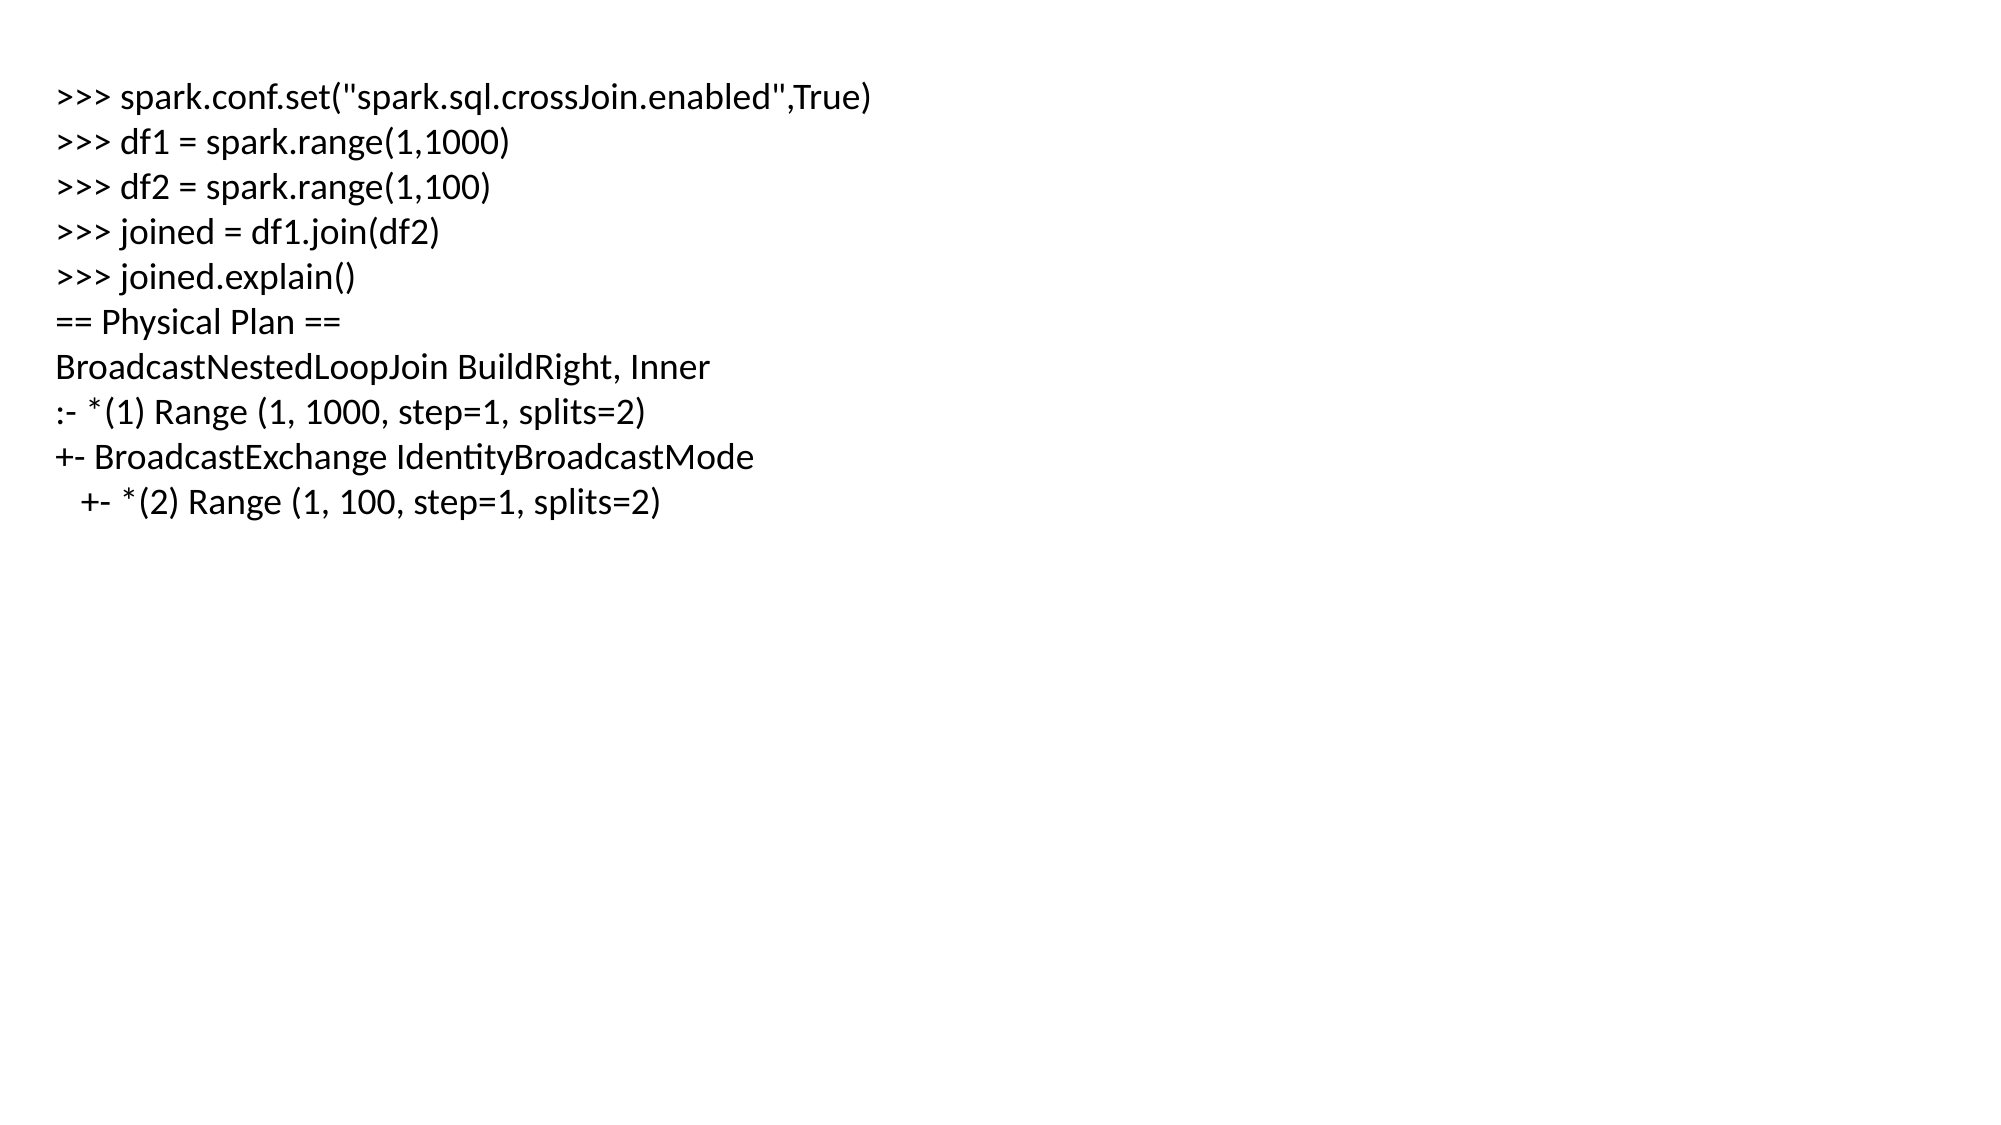

>>> spark.conf.set("spark.sql.crossJoin.enabled",True)
>>> df1 = spark.range(1,1000)
>>> df2 = spark.range(1,100)
>>> joined = df1.join(df2)
>>> joined.explain()
== Physical Plan ==
BroadcastNestedLoopJoin BuildRight, Inner
:- *(1) Range (1, 1000, step=1, splits=2)
+- BroadcastExchange IdentityBroadcastMode
   +- *(2) Range (1, 100, step=1, splits=2)